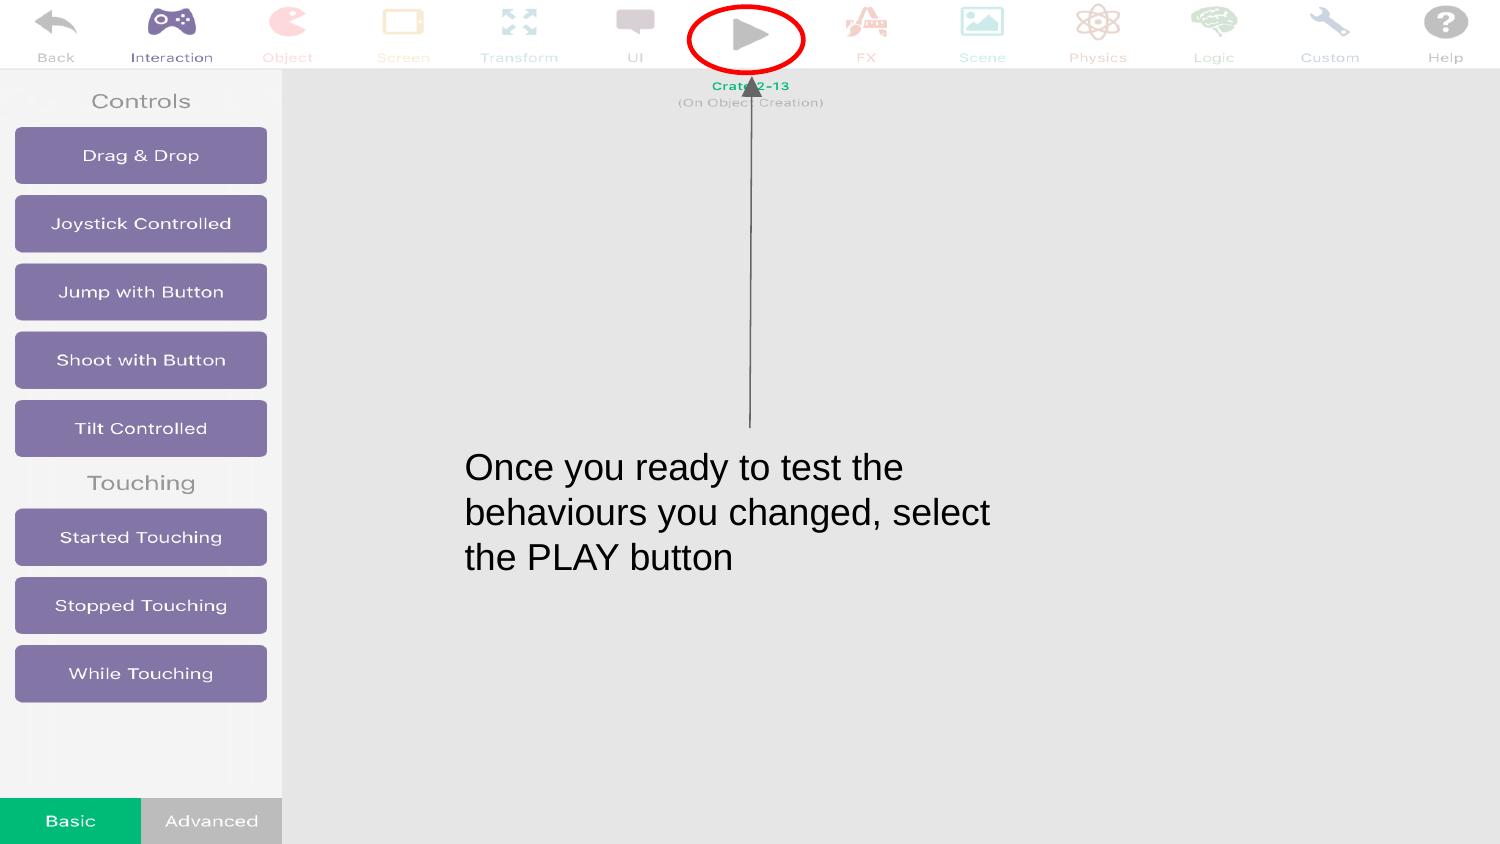

Once you ready to test the behaviours you changed, select the PLAY button